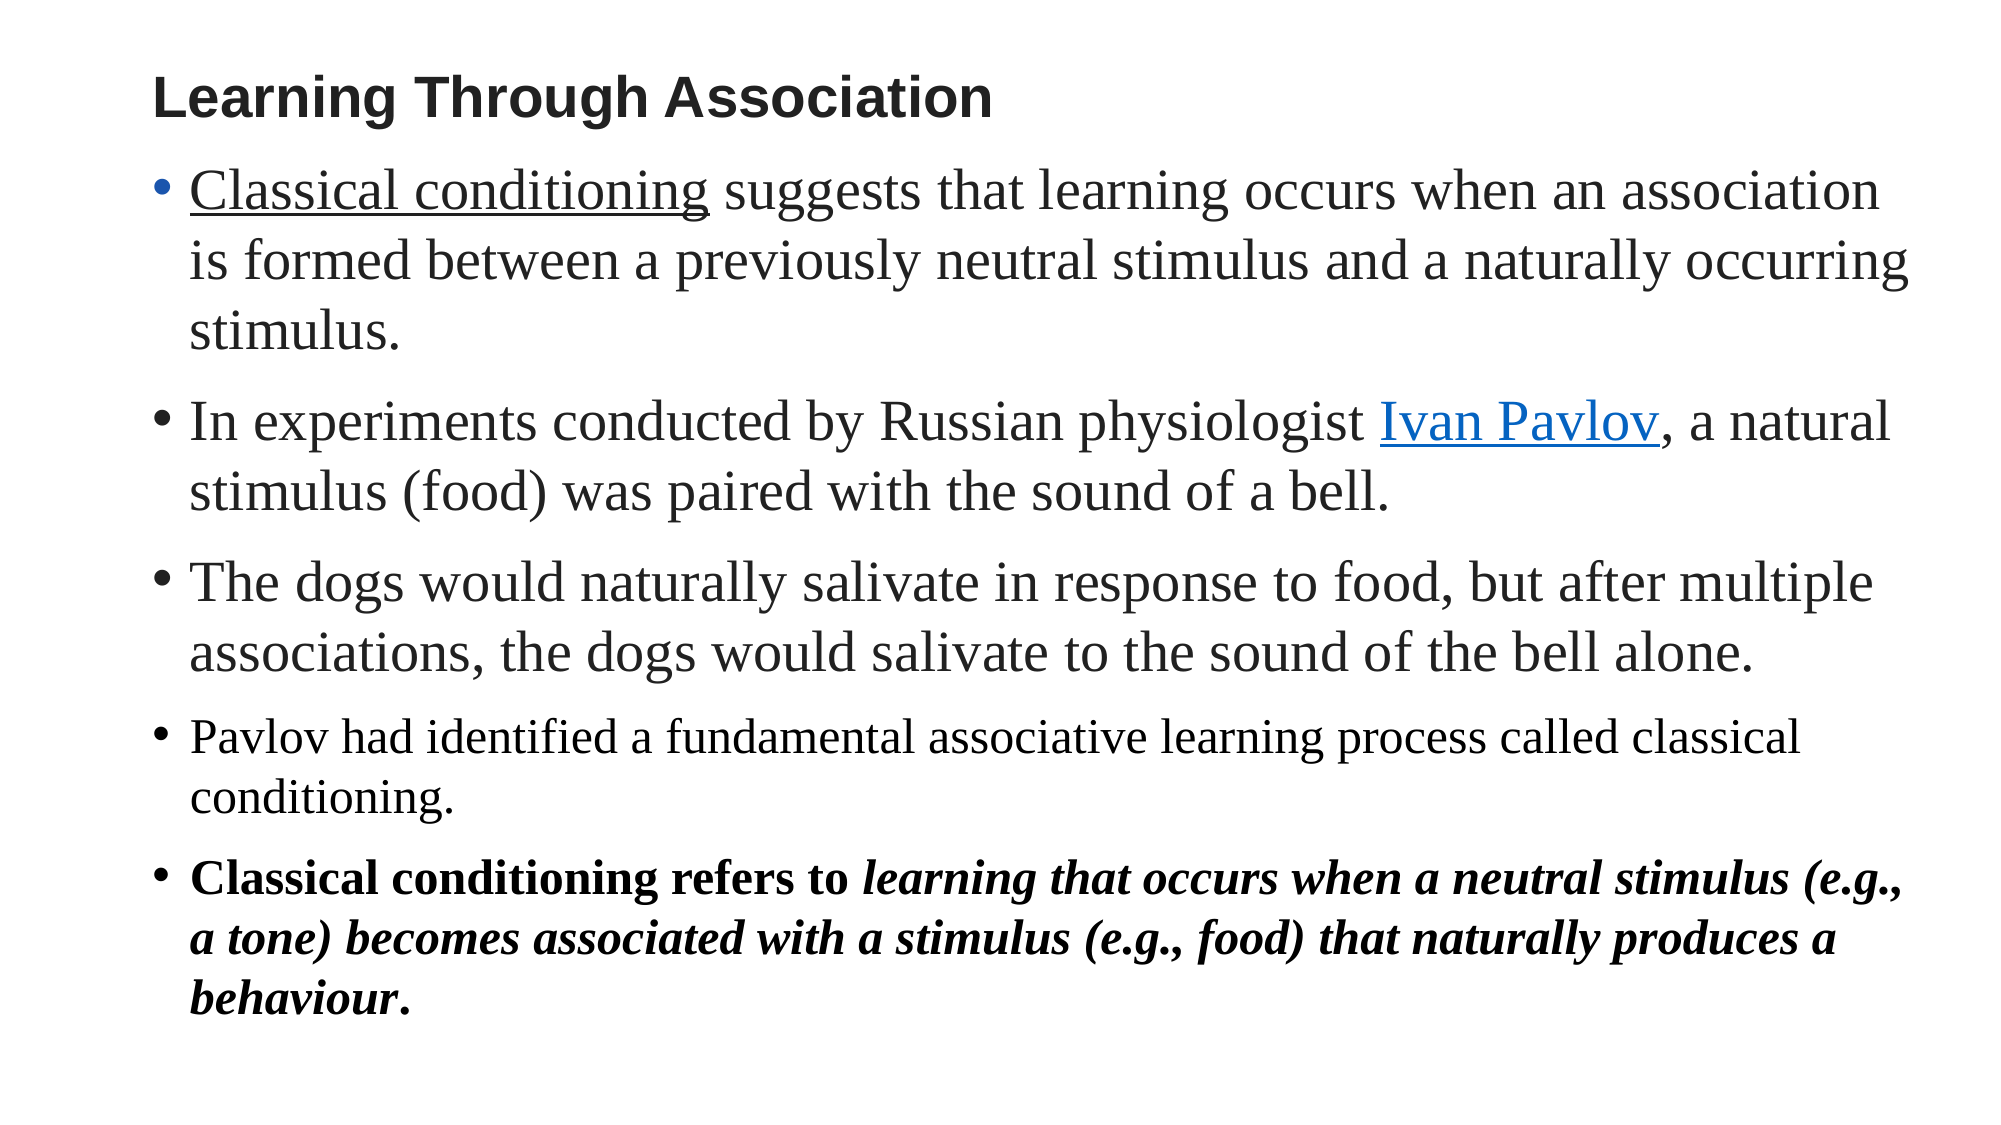

#
Learning Through Association
Classical conditioning suggests that learning occurs when an association is formed between a previously neutral stimulus and a naturally occurring stimulus.
In experiments conducted by Russian physiologist Ivan Pavlov, a natural stimulus (food) was paired with the sound of a bell.
The dogs would naturally salivate in response to food, but after multiple associations, the dogs would salivate to the sound of the bell alone.
Pavlov had identified a fundamental associative learning process called classical conditioning.
Classical conditioning refers to learning that occurs when a neutral stimulus (e.g., a tone) becomes associated with a stimulus (e.g., food) that naturally produces a behaviour.